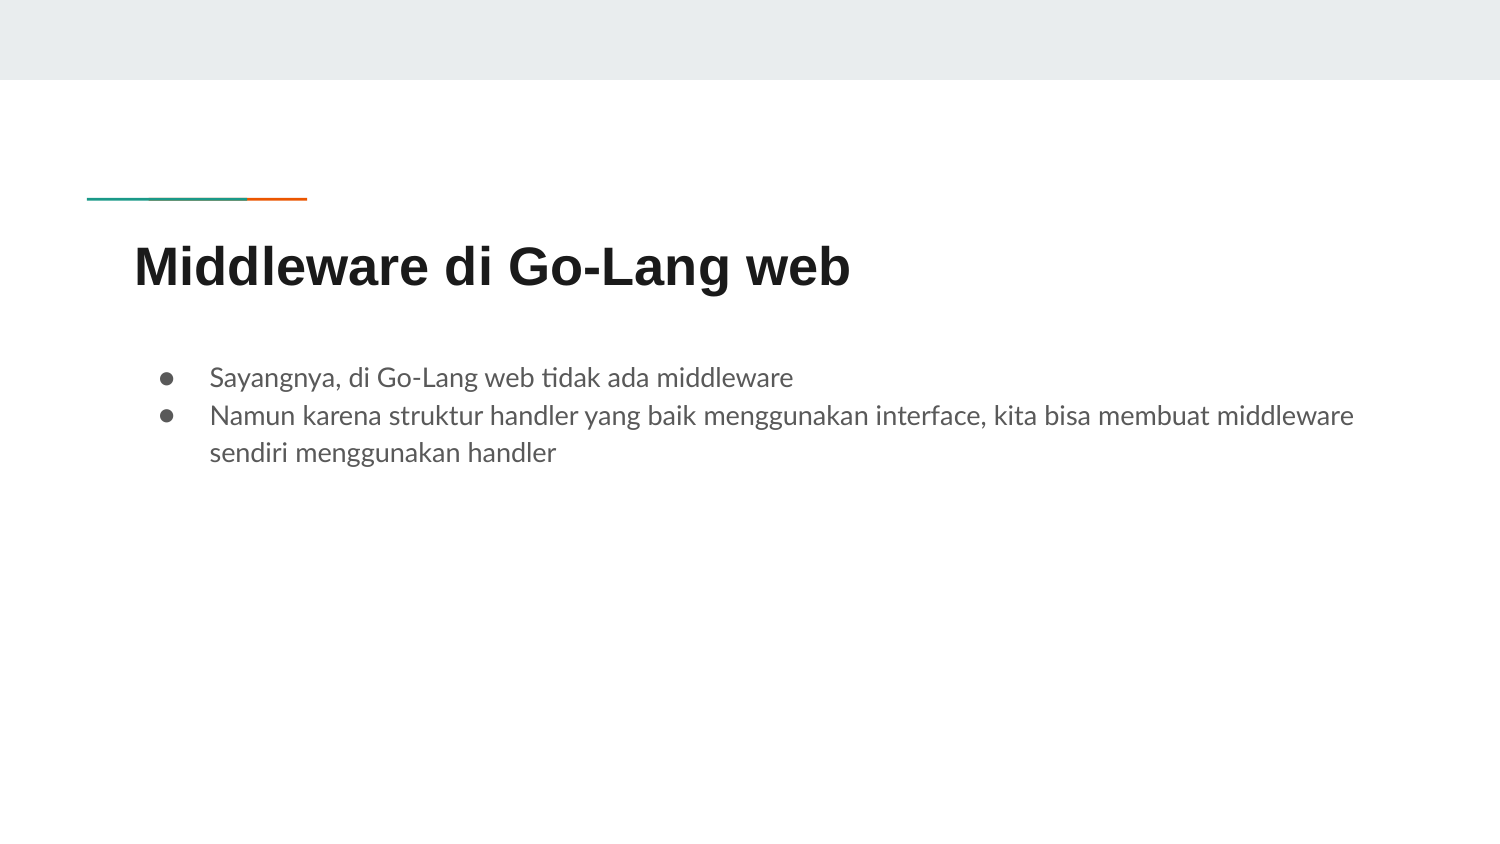

# Middleware di Go-Lang web
Sayangnya, di Go-Lang web tidak ada middleware
Namun karena struktur handler yang baik menggunakan interface, kita bisa membuat middleware sendiri menggunakan handler